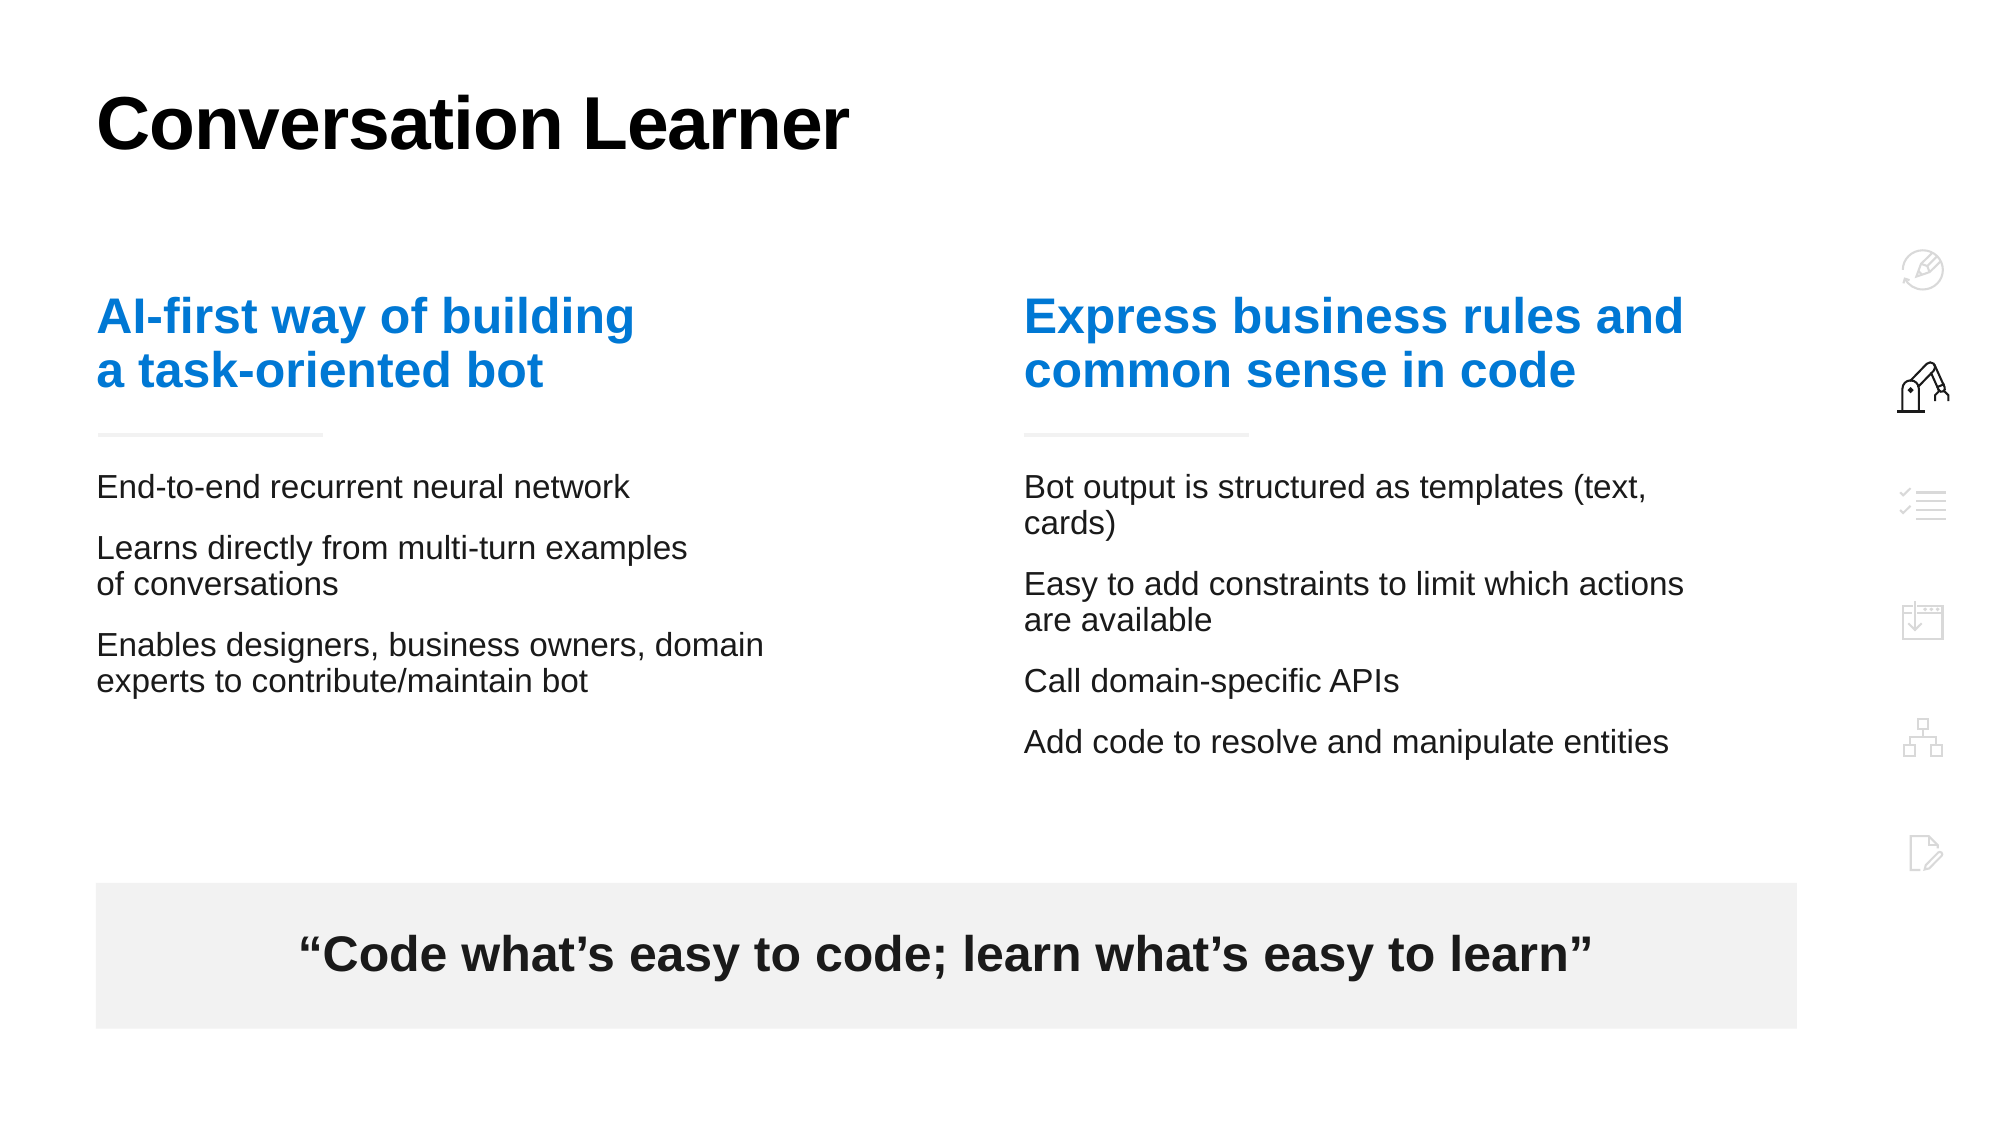

# Conversation Learner

AI-first way of building
a task-oriented bot
Express business rules and common sense in code

End-to-end recurrent neural network
Learns directly from multi-turn examples
of conversations
Enables designers, business owners, domain experts to contribute/maintain bot
Bot output is structured as templates (text, cards)
Easy to add constraints to limit which actions
are available
Call domain-specific APIs
Add code to resolve and manipulate entities

“Code what’s easy to code; learn what’s easy to learn”